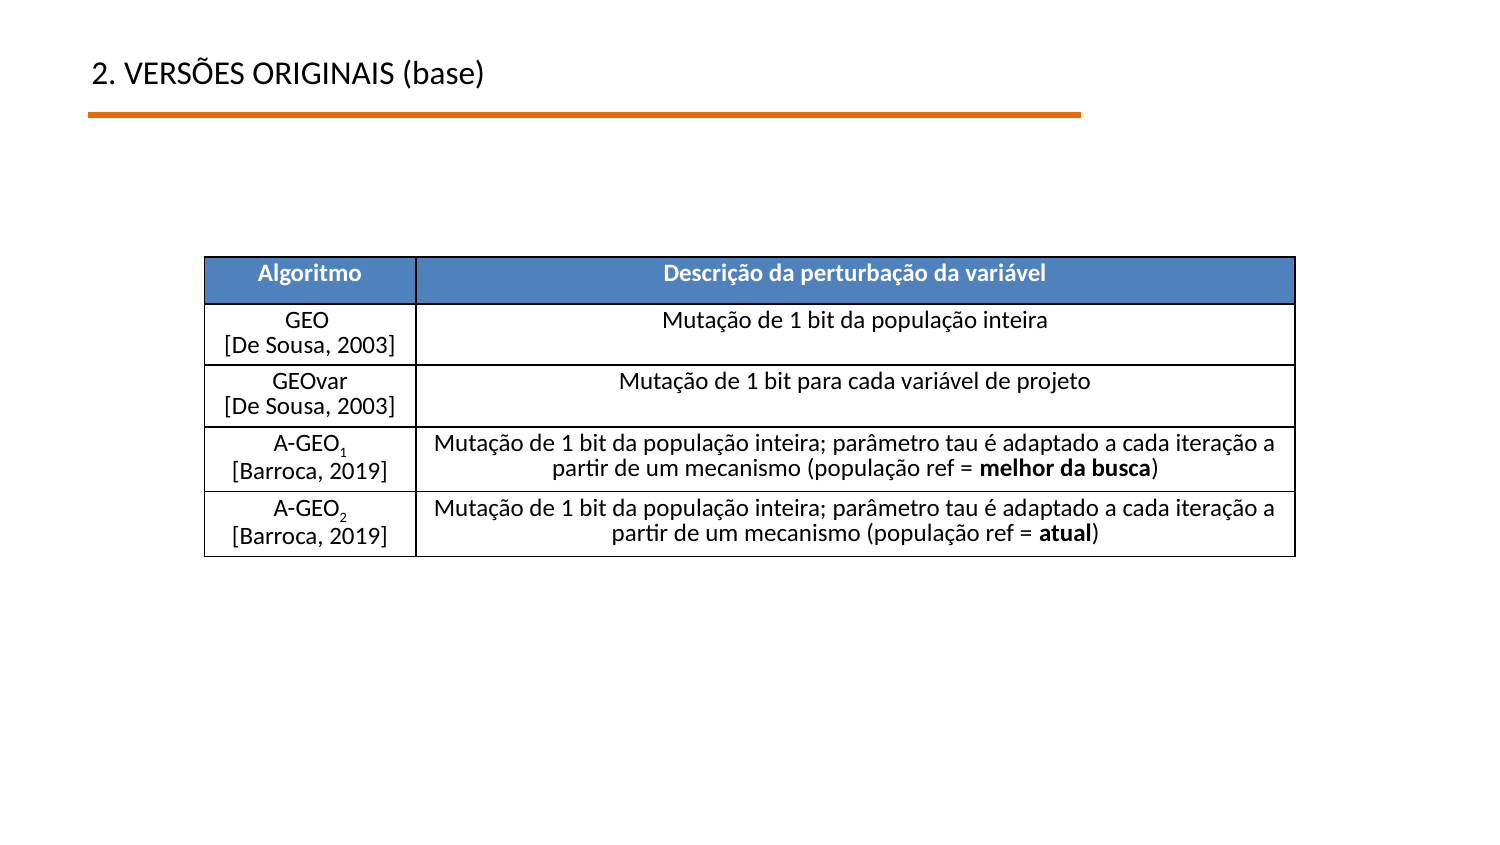

2. VERSÕES ORIGINAIS (base)
| Algoritmo | Descrição da perturbação da variável |
| --- | --- |
| GEO [De Sousa, 2003] | Mutação de 1 bit da população inteira |
| GEOvar [De Sousa, 2003] | Mutação de 1 bit para cada variável de projeto |
| A-GEO1 [Barroca, 2019] | Mutação de 1 bit da população inteira; parâmetro tau é adaptado a cada iteração a partir de um mecanismo (população ref = melhor da busca) |
| A-GEO2 [Barroca, 2019] | Mutação de 1 bit da população inteira; parâmetro tau é adaptado a cada iteração a partir de um mecanismo (população ref = atual) |